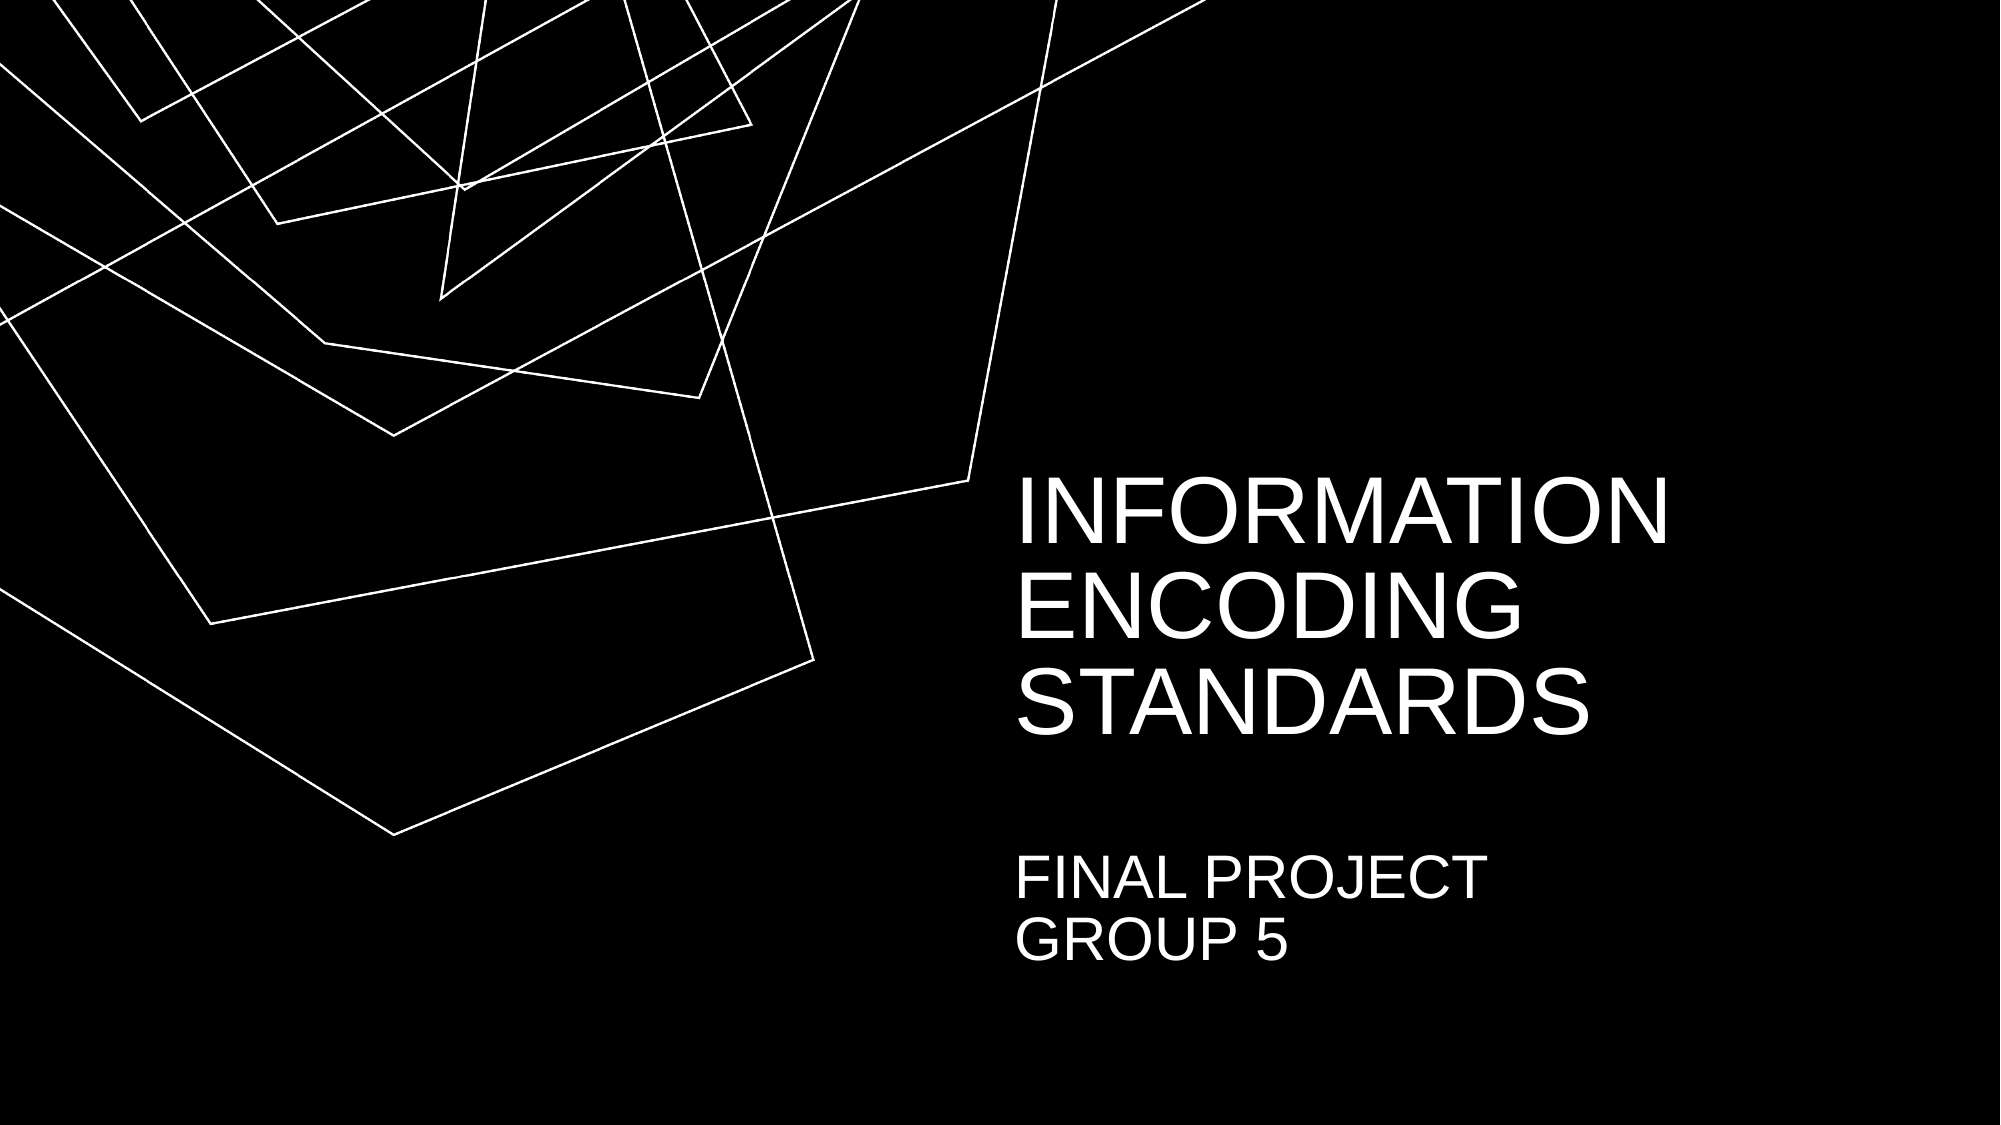

# Information encoding standards final project GROUP 5